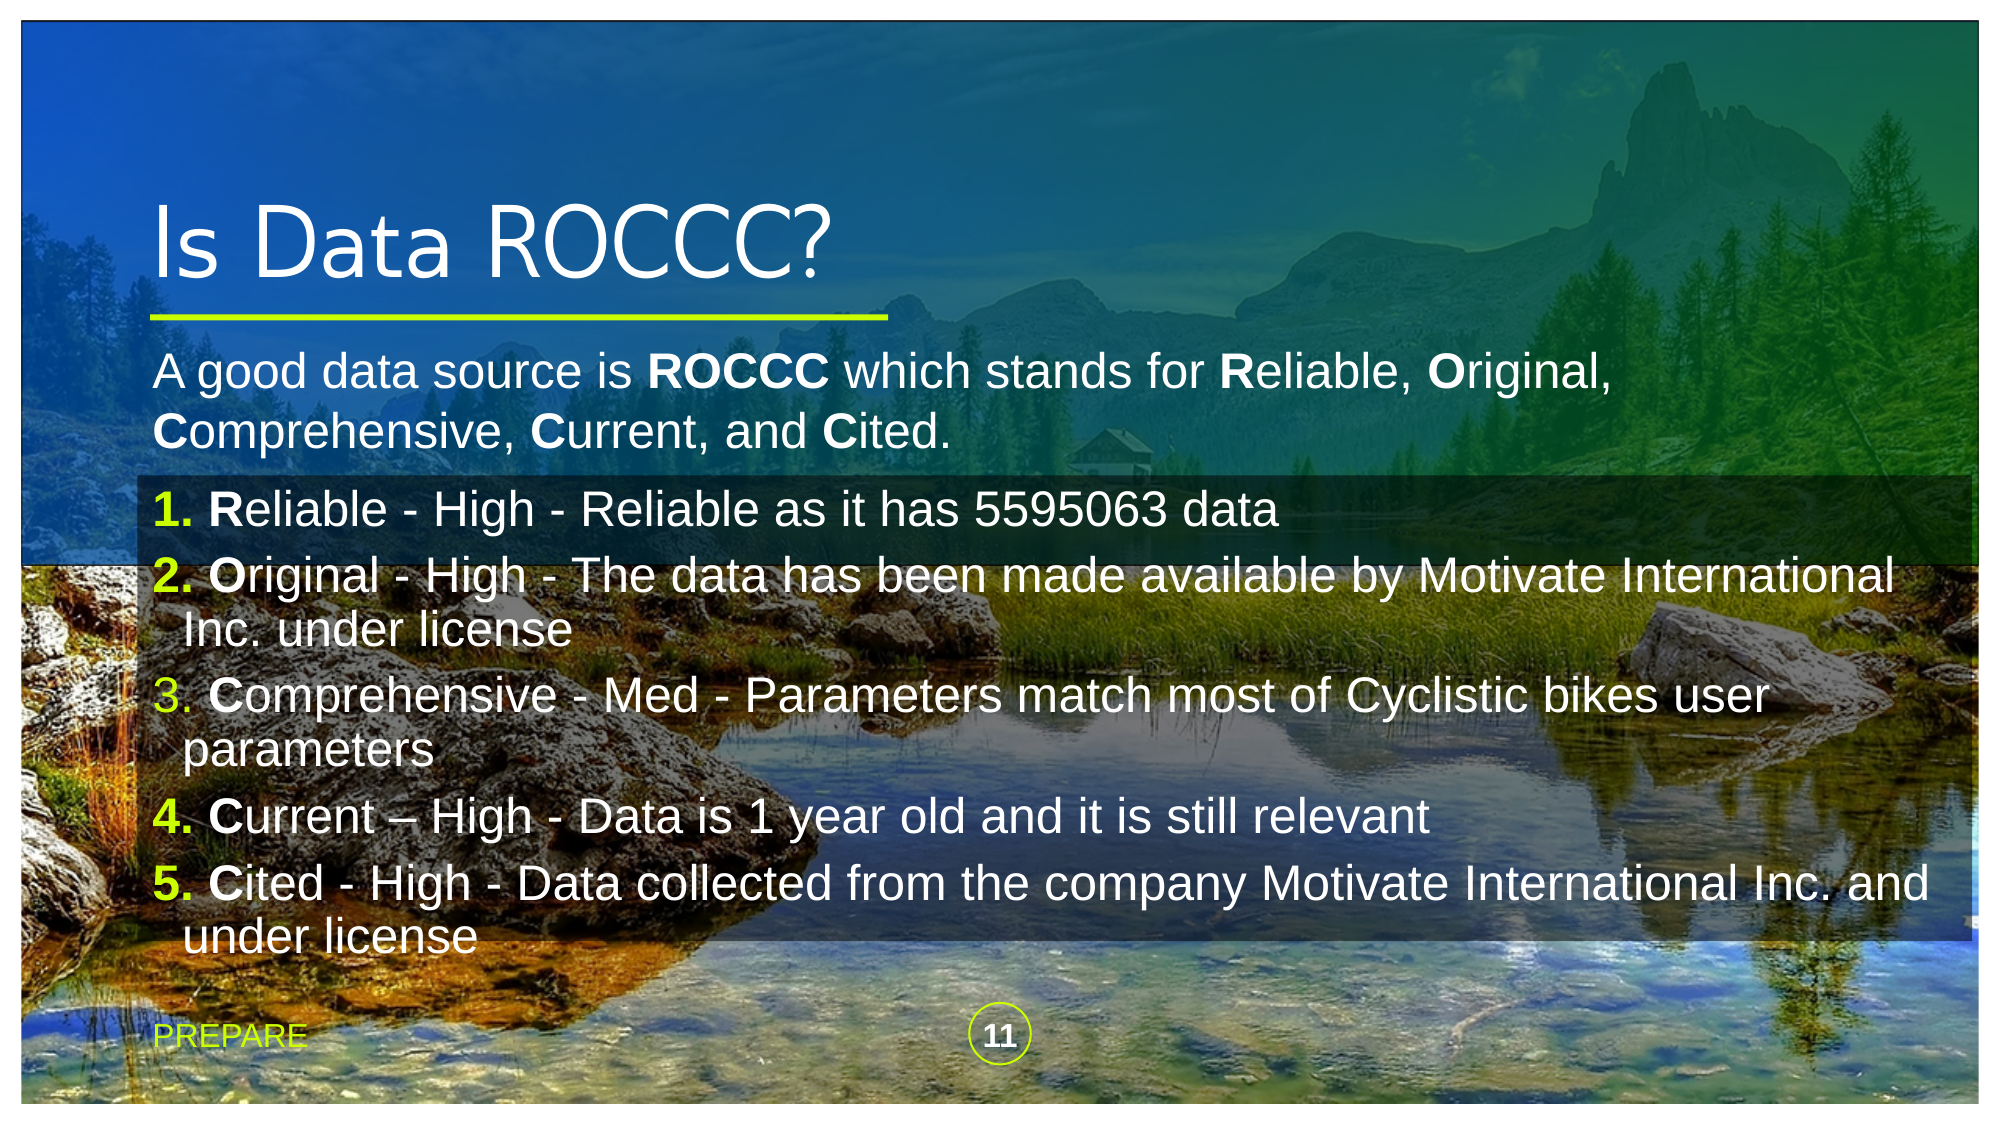

# Is Data ROCCC?
A good data source is ROCCC which stands for Reliable, Original, Comprehensive, Current, and Cited.
 Reliable - High - Reliable as it has 5595063 data
 Original - High - The data has been made available by Motivate International Inc. under license
 Comprehensive - Med - Parameters match most of Cyclistic bikes user parameters
 Current – High - Data is 1 year old and it is still relevant
 Cited - High - Data collected from the company Motivate International Inc. and under license
PREPARE
11